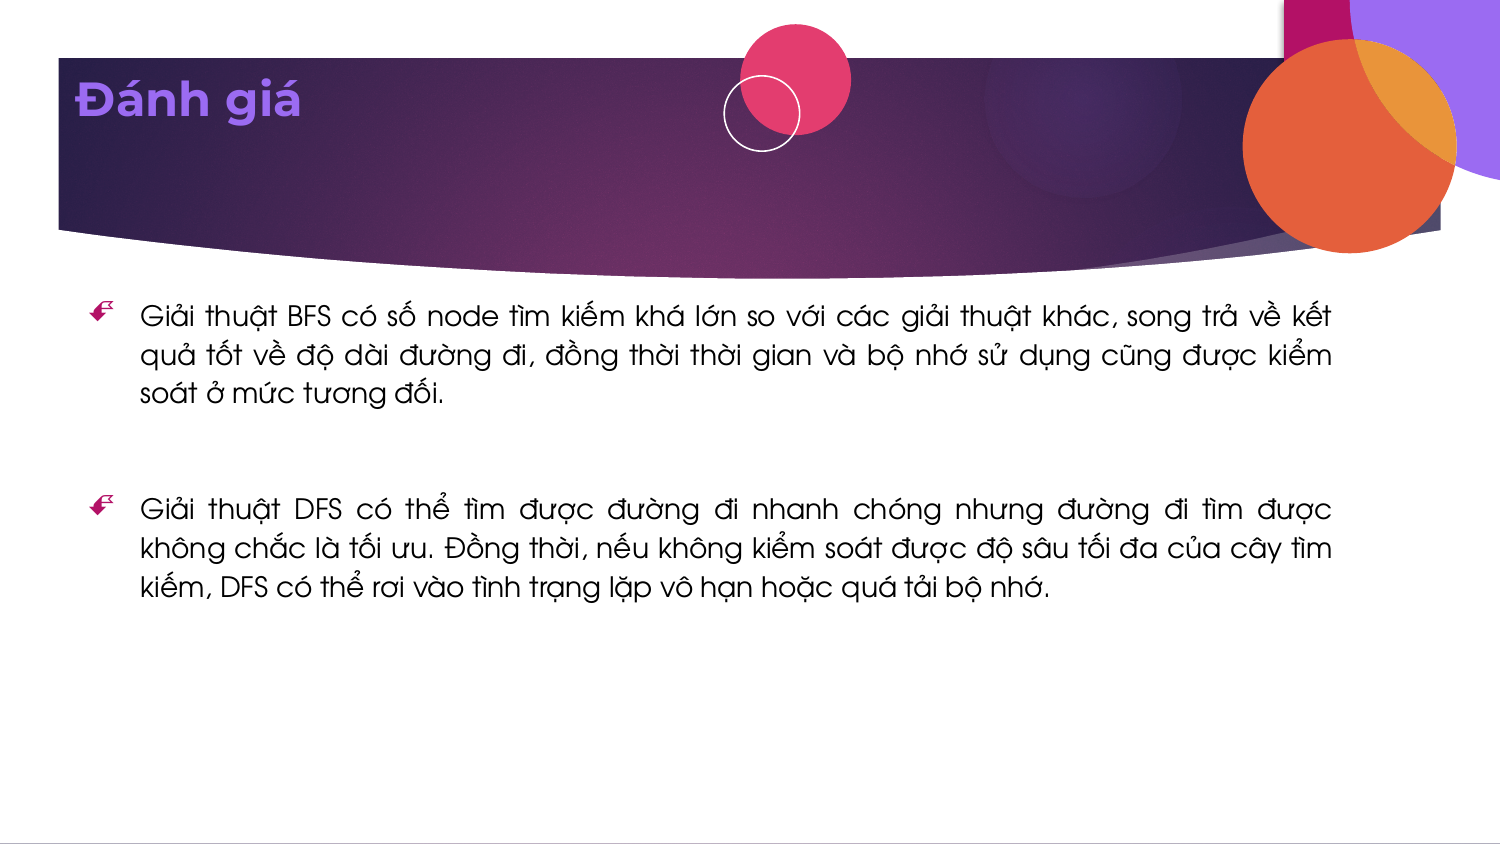

# Đánh giá

Giải thuật BFS có số node tìm kiếm khá lớn so với các giải thuật khác, song trả về kết quả tốt về độ dài đường đi, đồng thời thời gian và bộ nhớ sử dụng cũng được kiểm soát ở mức tương đối.

Giải thuật DFS có thể tìm được đường đi nhanh chóng nhưng đường đi tìm được không chắc là tối ưu. Đồng thời, nếu không kiểm soát được độ sâu tối đa của cây tìm kiếm, DFS có thể rơi vào tình trạng lặp vô hạn hoặc quá tải bộ nhớ.

28